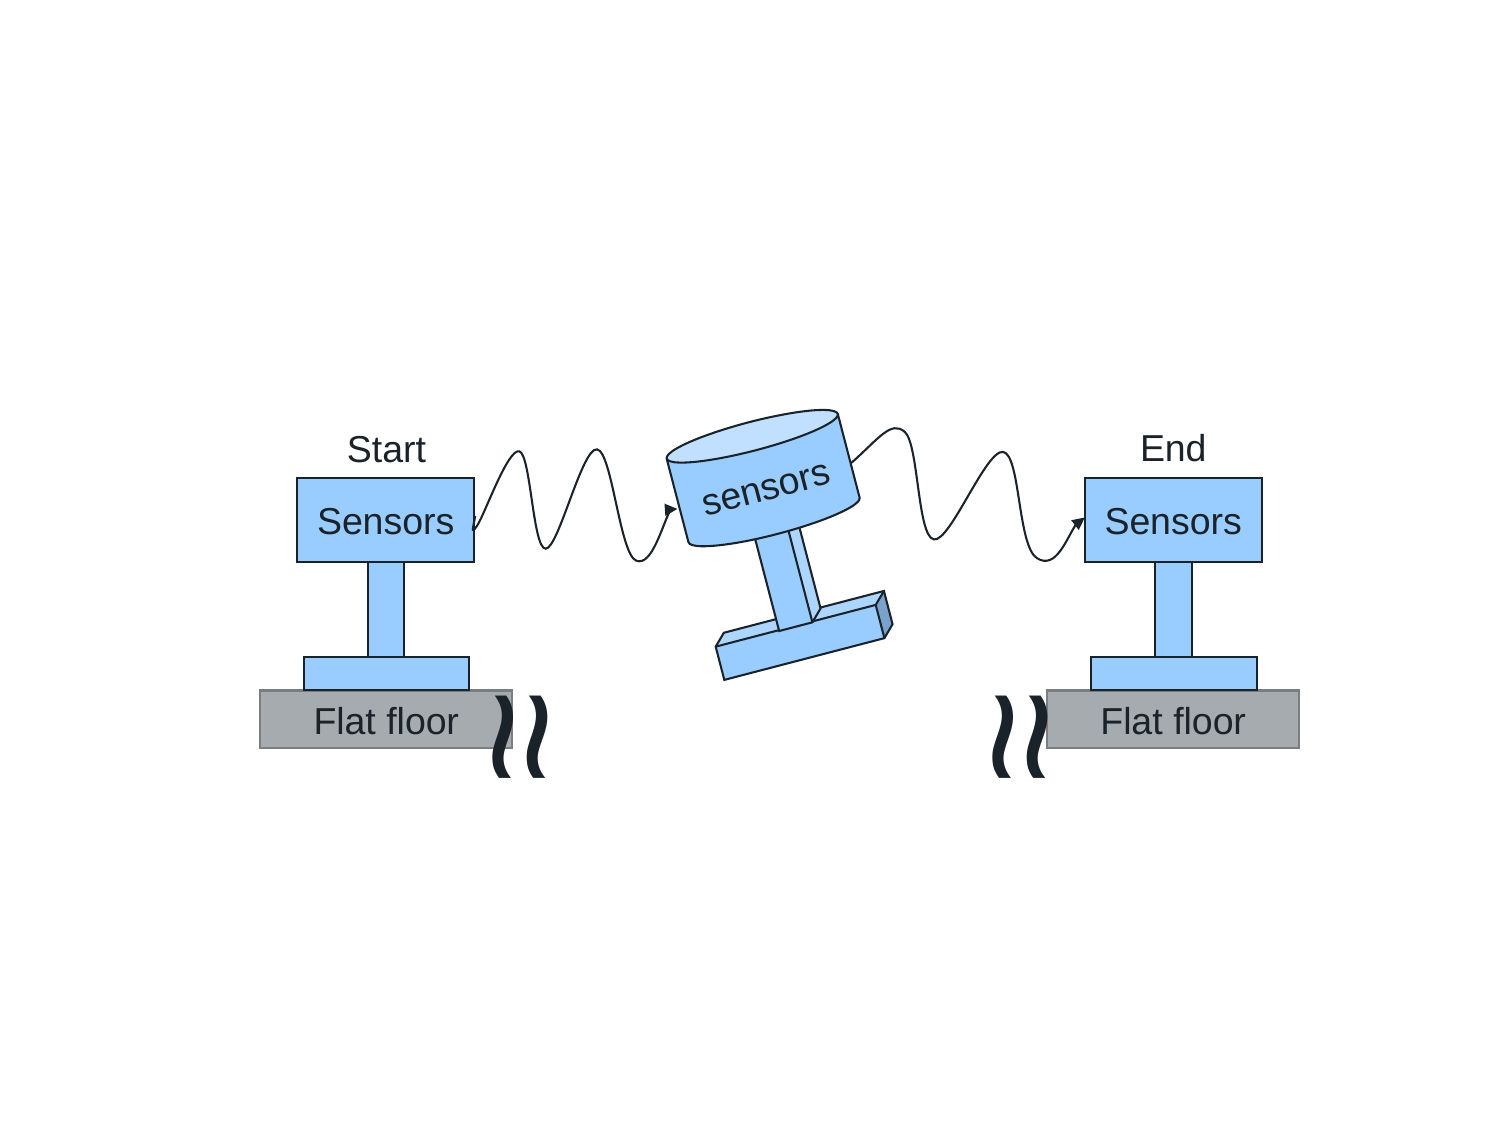

End
Sensors

≈
Flat floor
Start
Sensors

Flat floor
sensors

≈